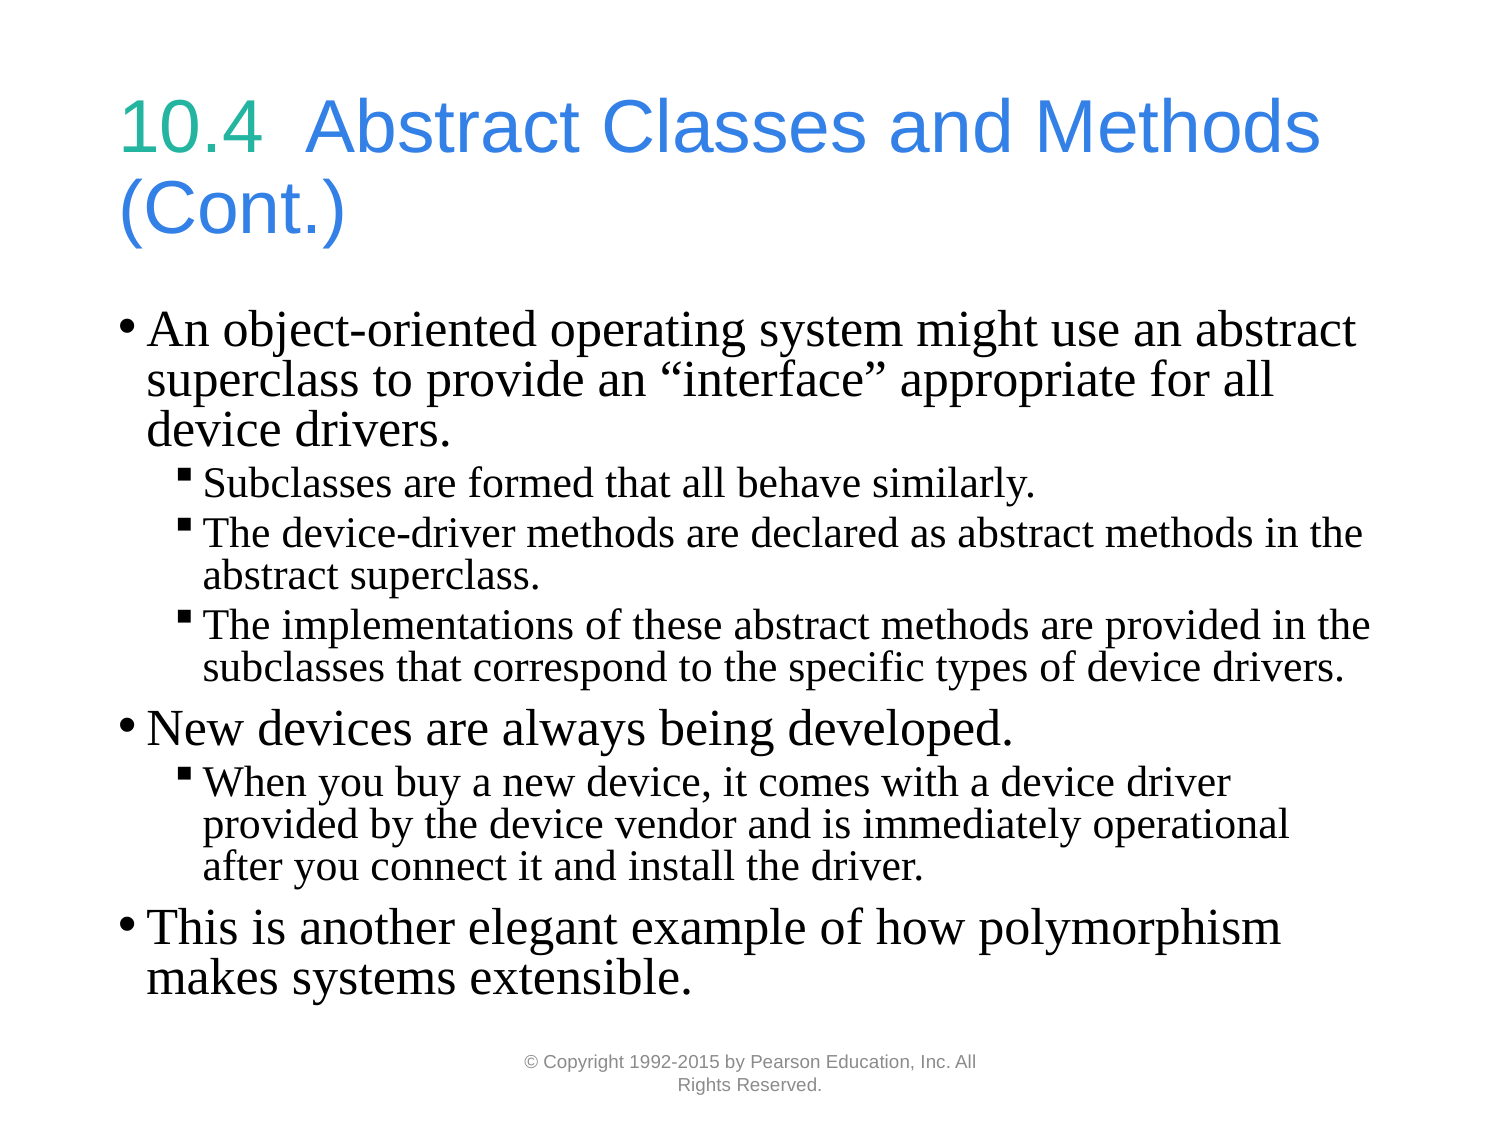

# 10.4  Abstract Classes and Methods (Cont.)
An object-oriented operating system might use an abstract superclass to provide an “interface” appropriate for all device drivers.
Subclasses are formed that all behave similarly.
The device-driver methods are declared as abstract methods in the abstract superclass.
The implementations of these abstract methods are provided in the subclasses that correspond to the specific types of device drivers.
New devices are always being developed.
When you buy a new device, it comes with a device driver provided by the device vendor and is immediately operational after you connect it and install the driver.
This is another elegant example of how polymorphism makes systems extensible.
© Copyright 1992-2015 by Pearson Education, Inc. All Rights Reserved.